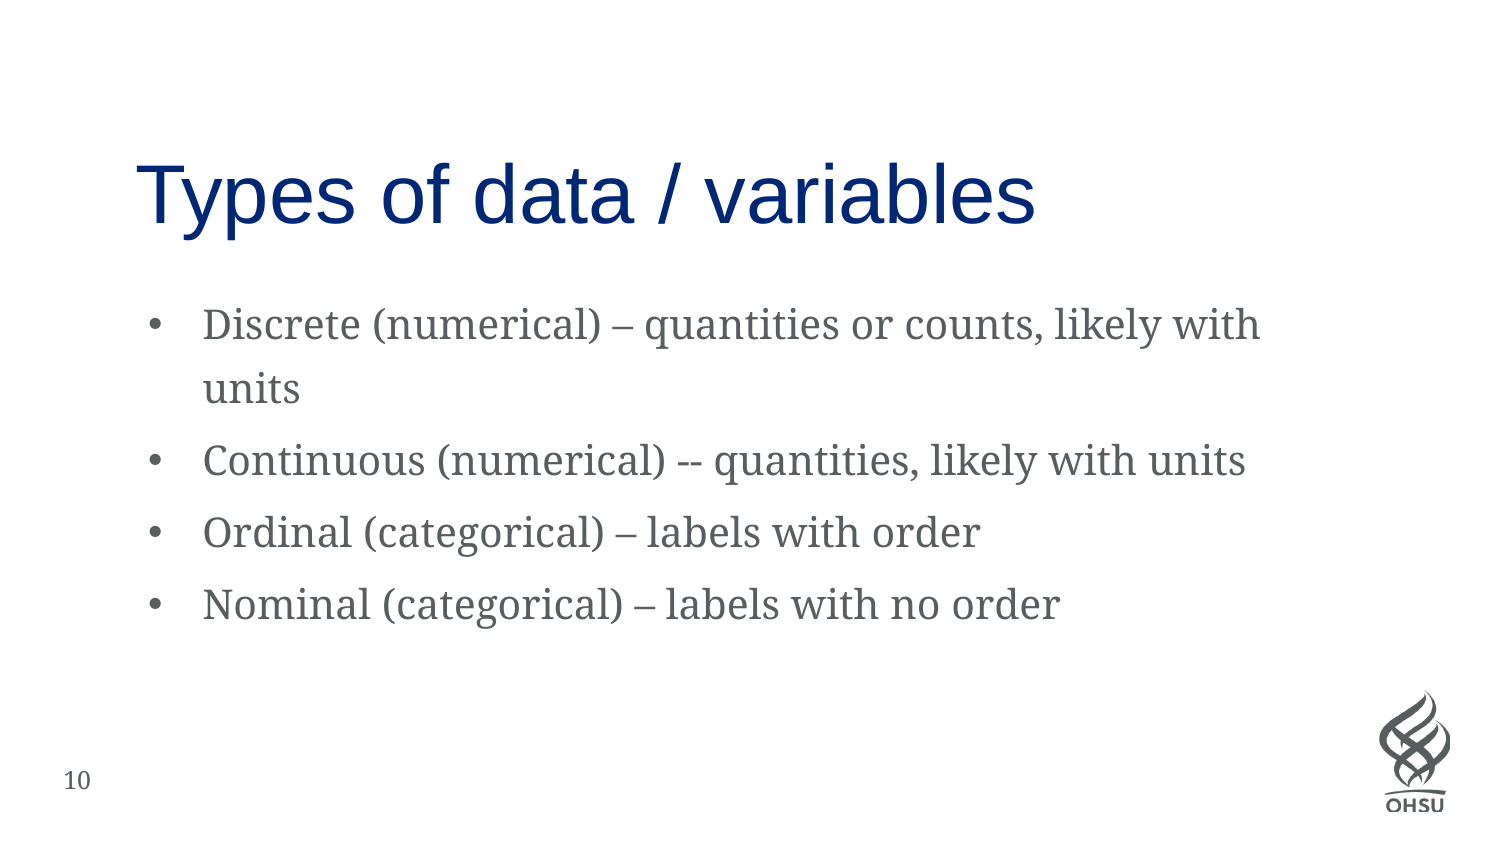

# Types of data / variables
Discrete (numerical) – quantities or counts, likely with units
Continuous (numerical) -- quantities, likely with units
Ordinal (categorical) – labels with order
Nominal (categorical) – labels with no order